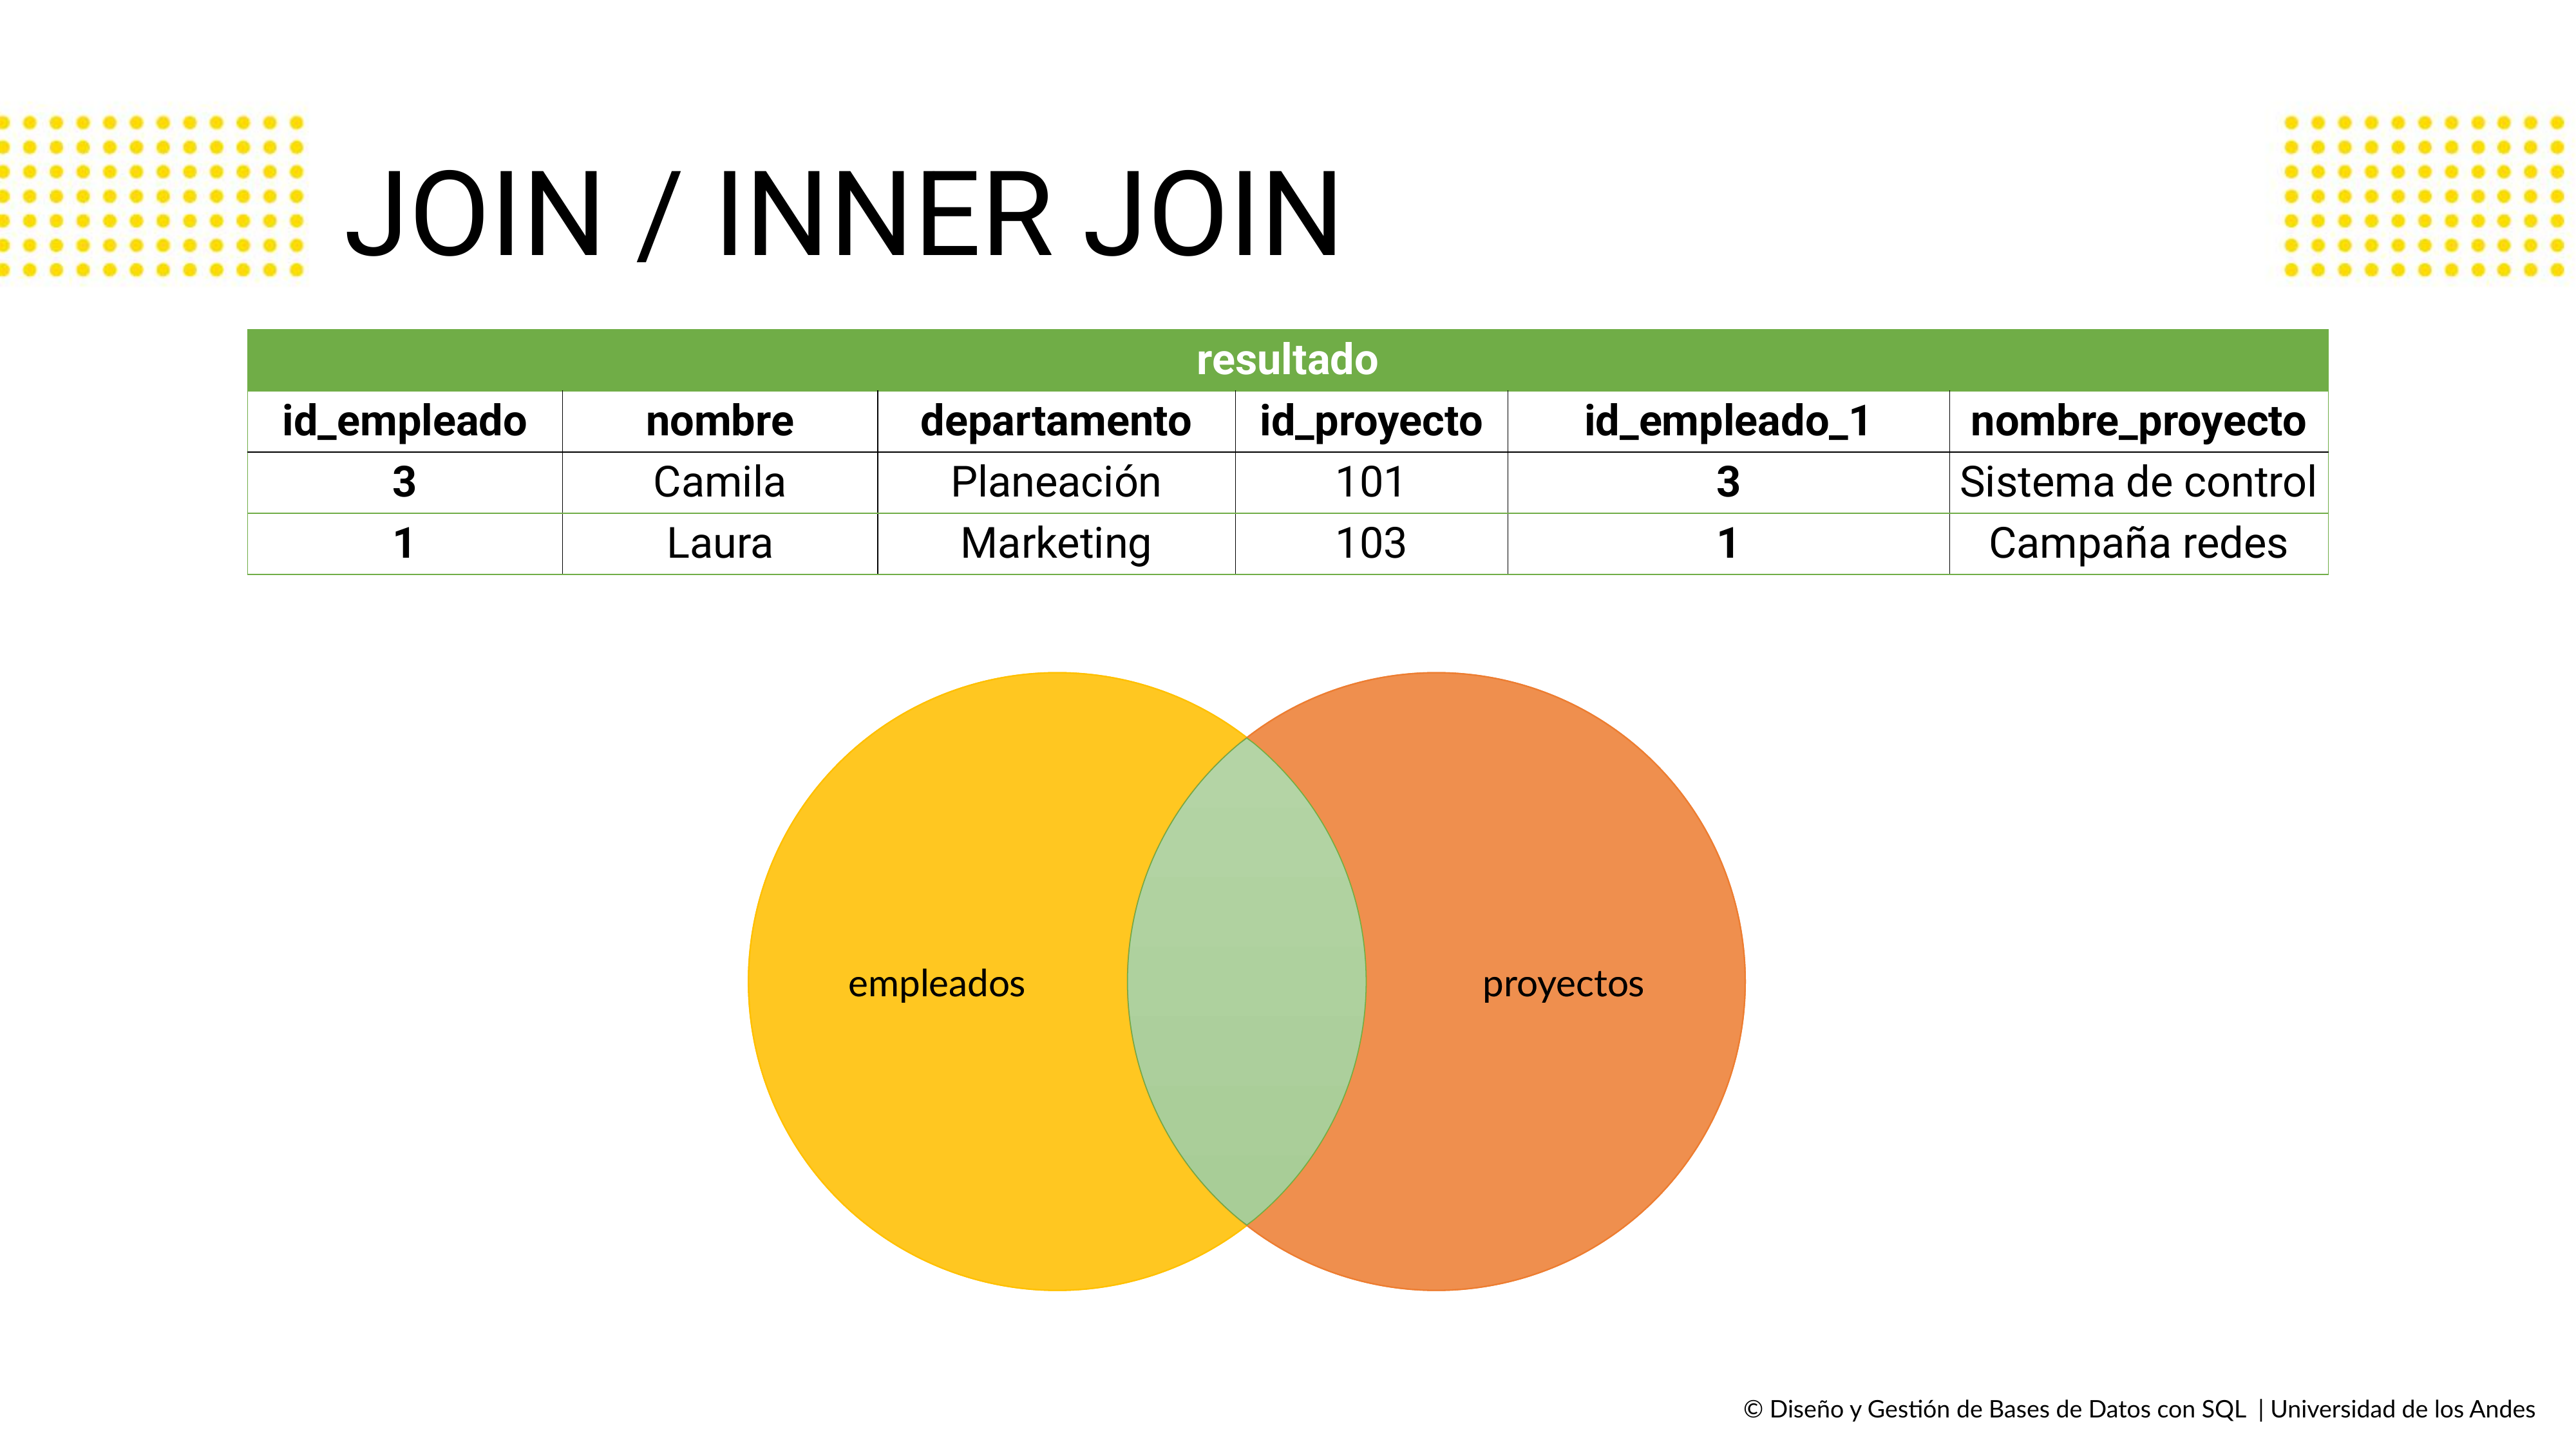

# JOIN / INNER JOIN
| resultado |  |  |  |  |  |
| --- | --- | --- | --- | --- | --- |
| id\_empleado | nombre | departamento | id\_proyecto | id\_empleado\_1 | nombre\_proyecto |
| 3 | Camila | Planeación | 101 | 3 | Sistema de control |
| 1 | Laura | Marketing | 103 | 1 | Campaña redes |
proyectos
empleados

proyectos
empleados

© Diseño y Gestión de Bases de Datos con SQL  | Universidad de los Andes